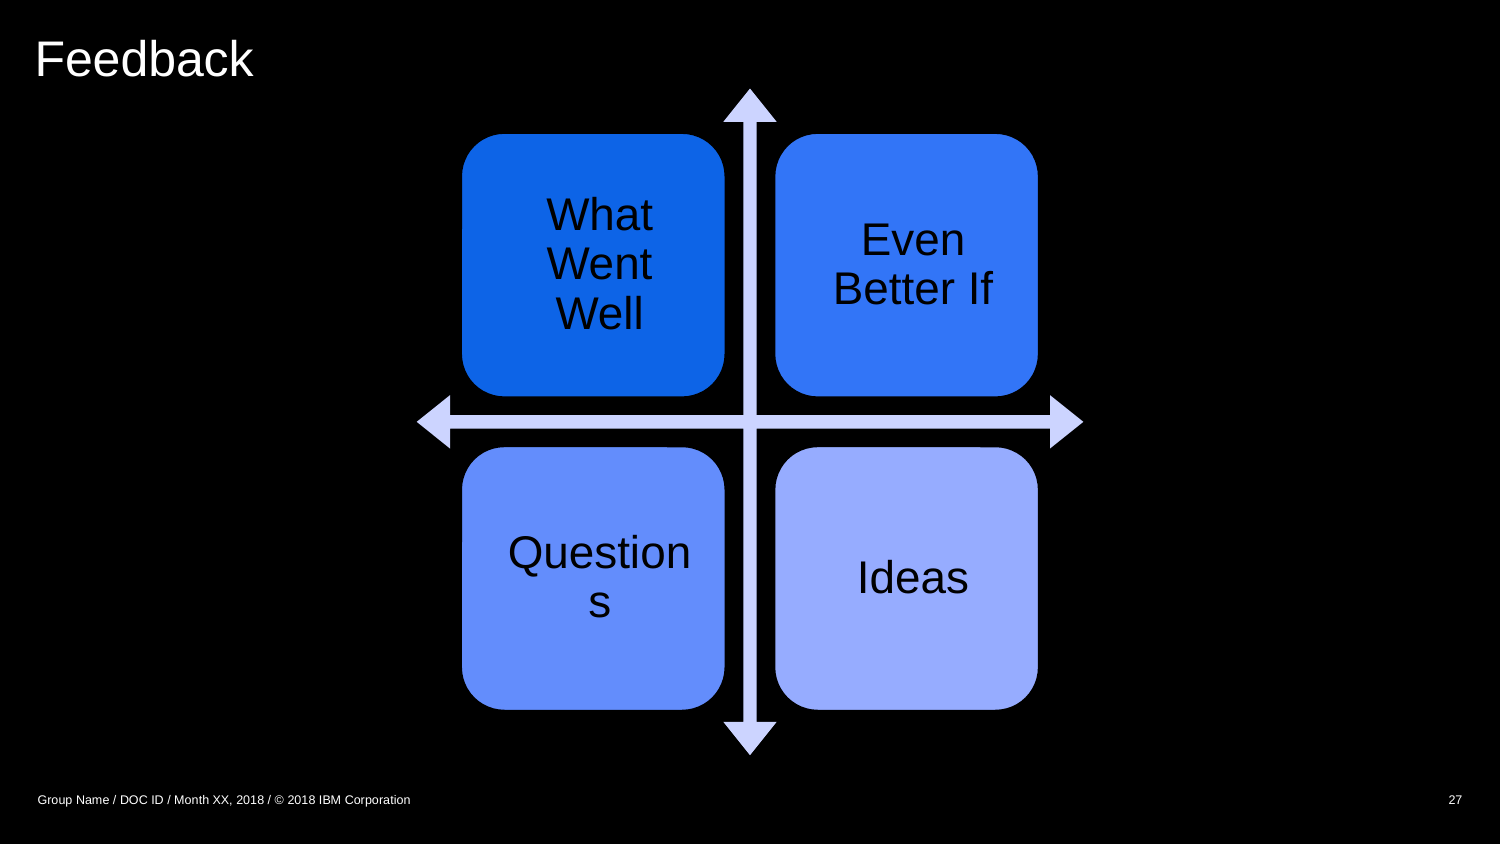

# Feedback
What Went Well
Even Better If
Questions
Ideas
Group Name / DOC ID / Month XX, 2018 / © 2018 IBM Corporation
27